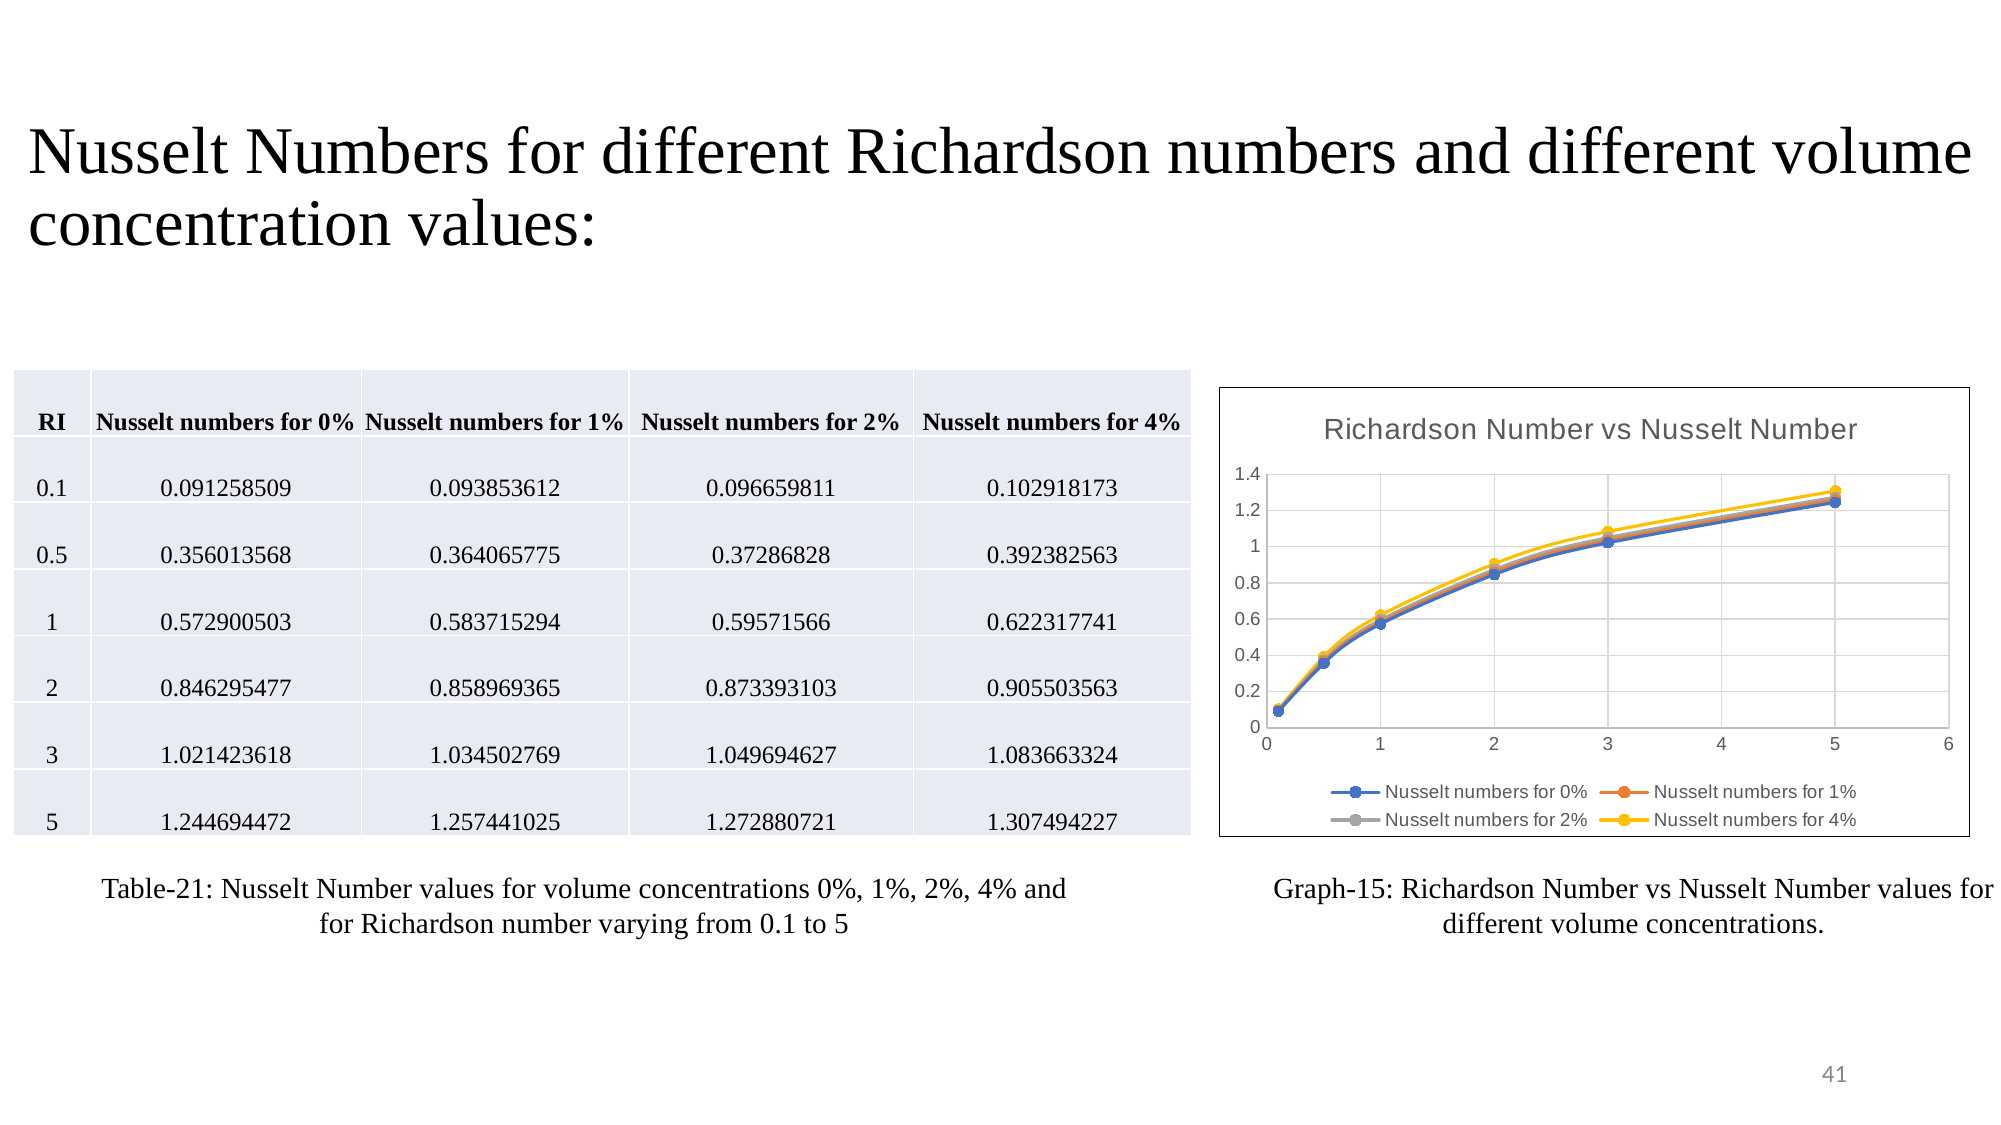

# Nusselt Numbers for different Richardson numbers and different volume concentration values:
| RI | Nusselt numbers for 0% | Nusselt numbers for 1% | Nusselt numbers for 2% | Nusselt numbers for 4% |
| --- | --- | --- | --- | --- |
| 0.1 | 0.091258509 | 0.093853612 | 0.096659811 | 0.102918173 |
| 0.5 | 0.356013568 | 0.364065775 | 0.37286828 | 0.392382563 |
| 1 | 0.572900503 | 0.583715294 | 0.59571566 | 0.622317741 |
| 2 | 0.846295477 | 0.858969365 | 0.873393103 | 0.905503563 |
| 3 | 1.021423618 | 1.034502769 | 1.049694627 | 1.083663324 |
| 5 | 1.244694472 | 1.257441025 | 1.272880721 | 1.307494227 |

### Chart: Richardson Number vs Nusselt Number

| Category | Nusselt numbers for 0% | Nusselt numbers for 1% | Nusselt numbers for 2% | Nusselt numbers for 4% |
|---|---|---|---|---|
Table-21: Nusselt Number values for volume concentrations 0%, 1%, 2%, 4% and for Richardson number varying from 0.1 to 5
Graph-15: Richardson Number vs Nusselt Number values for different volume concentrations.
41